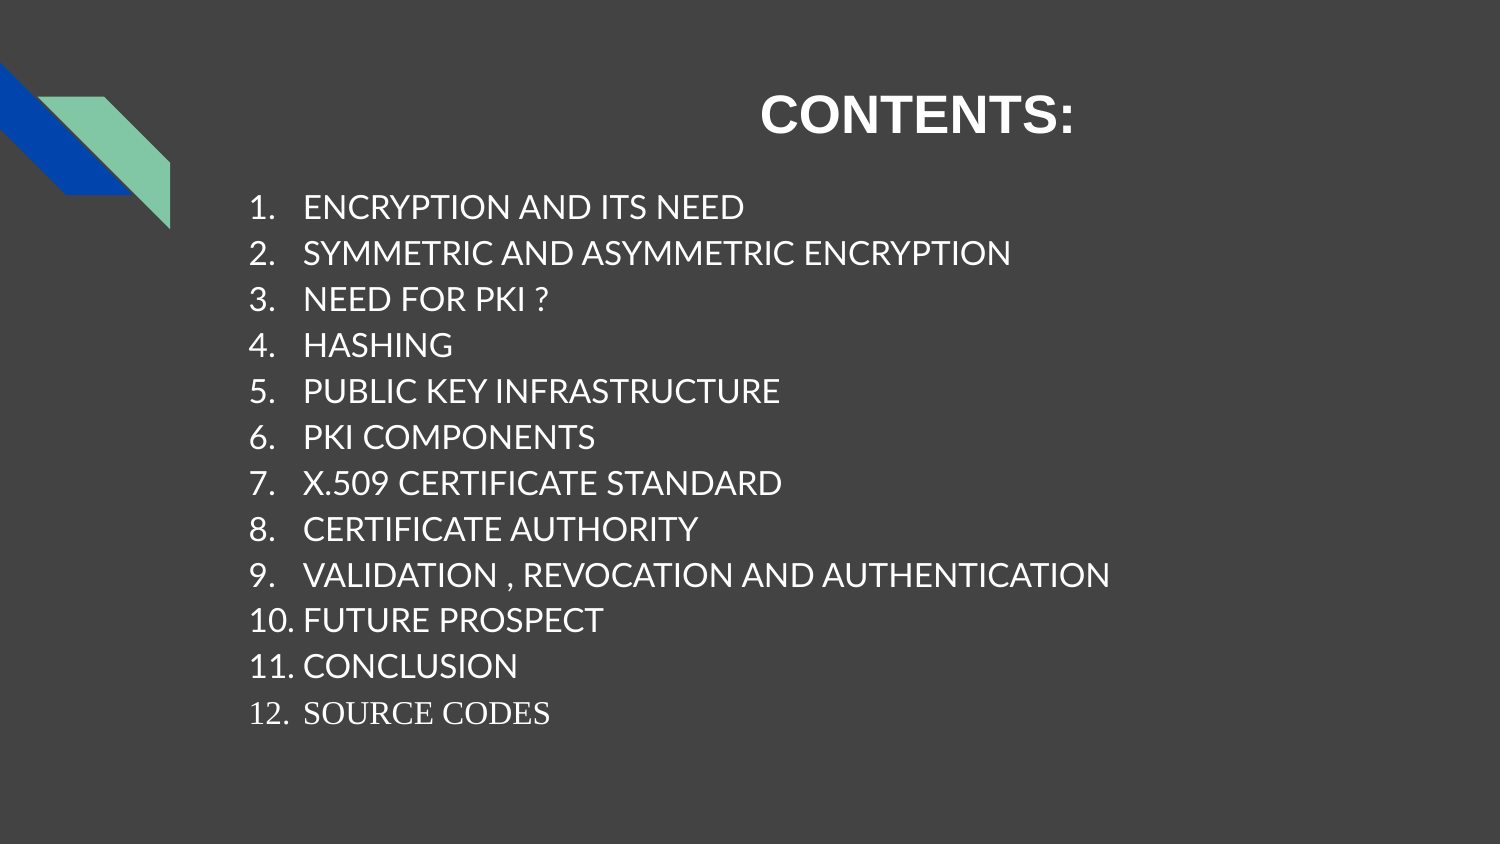

# CONTENTS:
ENCRYPTION AND ITS NEED
SYMMETRIC AND ASYMMETRIC ENCRYPTION
NEED FOR PKI ?
HASHING
PUBLIC KEY INFRASTRUCTURE
PKI COMPONENTS
X.509 CERTIFICATE STANDARD
CERTIFICATE AUTHORITY
VALIDATION , REVOCATION AND AUTHENTICATION
FUTURE PROSPECT
CONCLUSION
SOURCE CODES